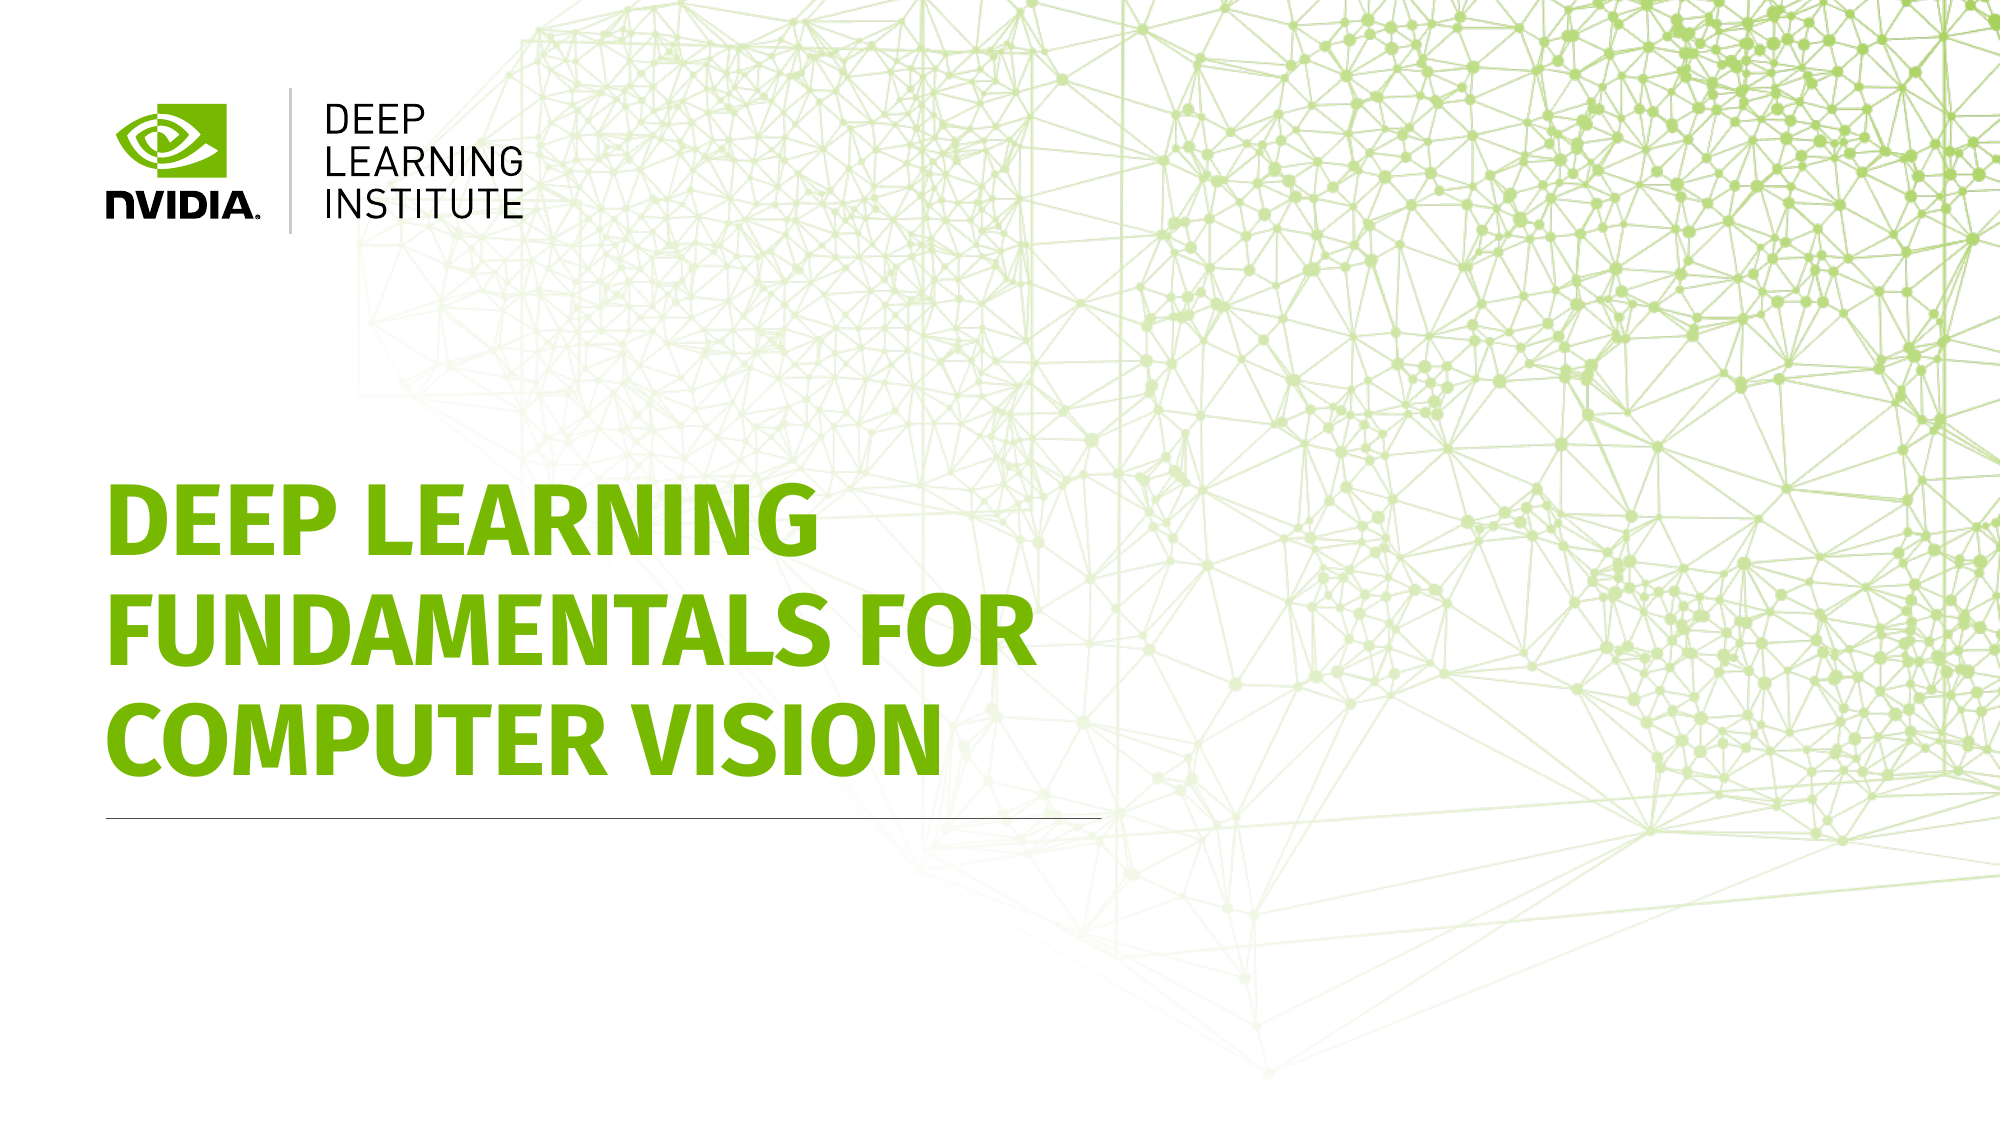

# Deep Learning Fundamentals For Computer Vision